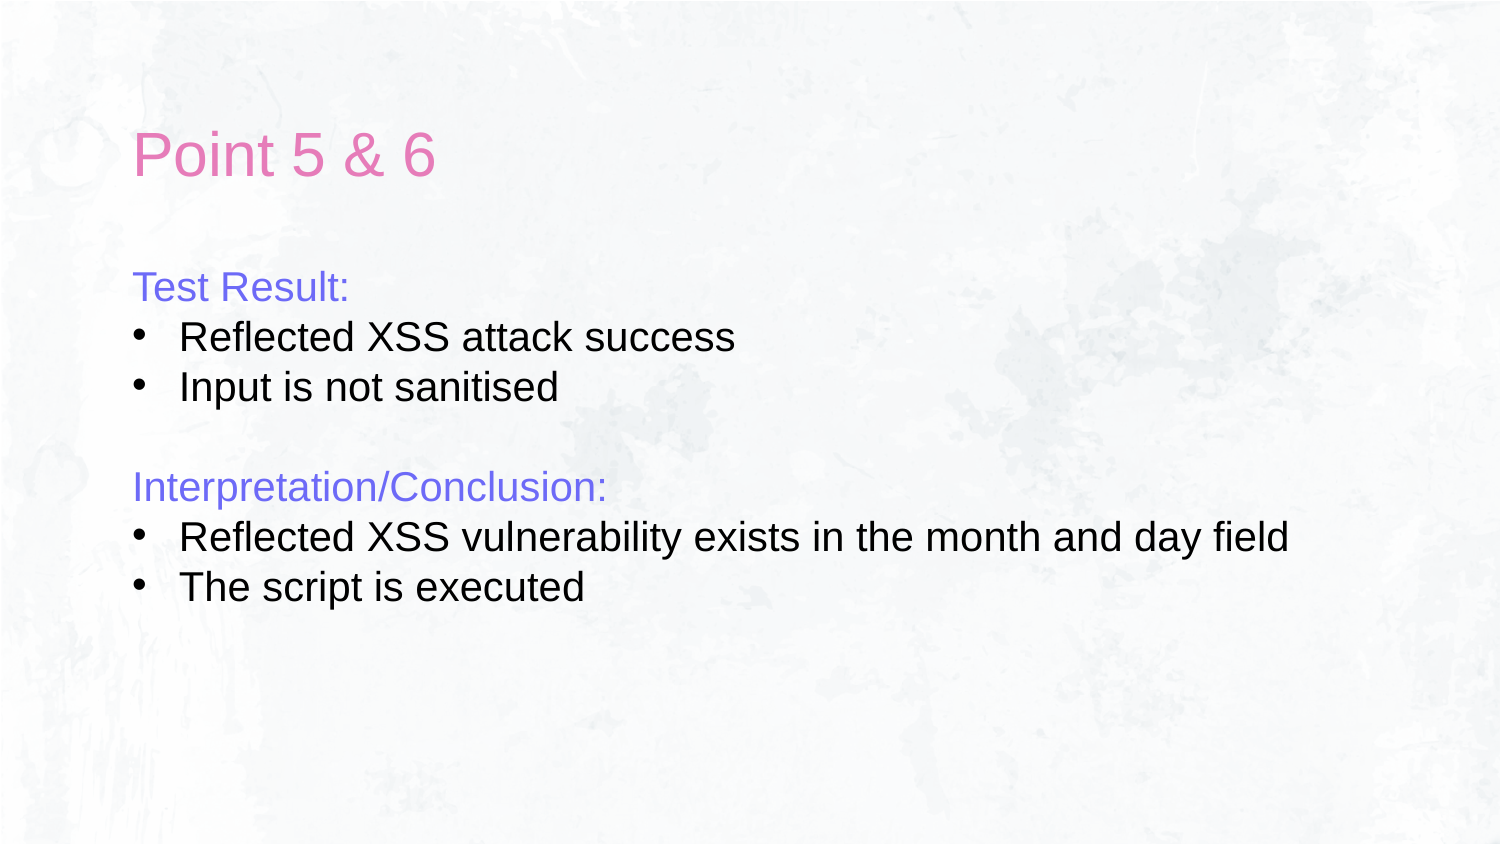

# Point 5 & 6
Test Result:
Reflected XSS attack success
Input is not sanitised

Interpretation/Conclusion:
Reflected XSS vulnerability exists in the month and day field
The script is executed